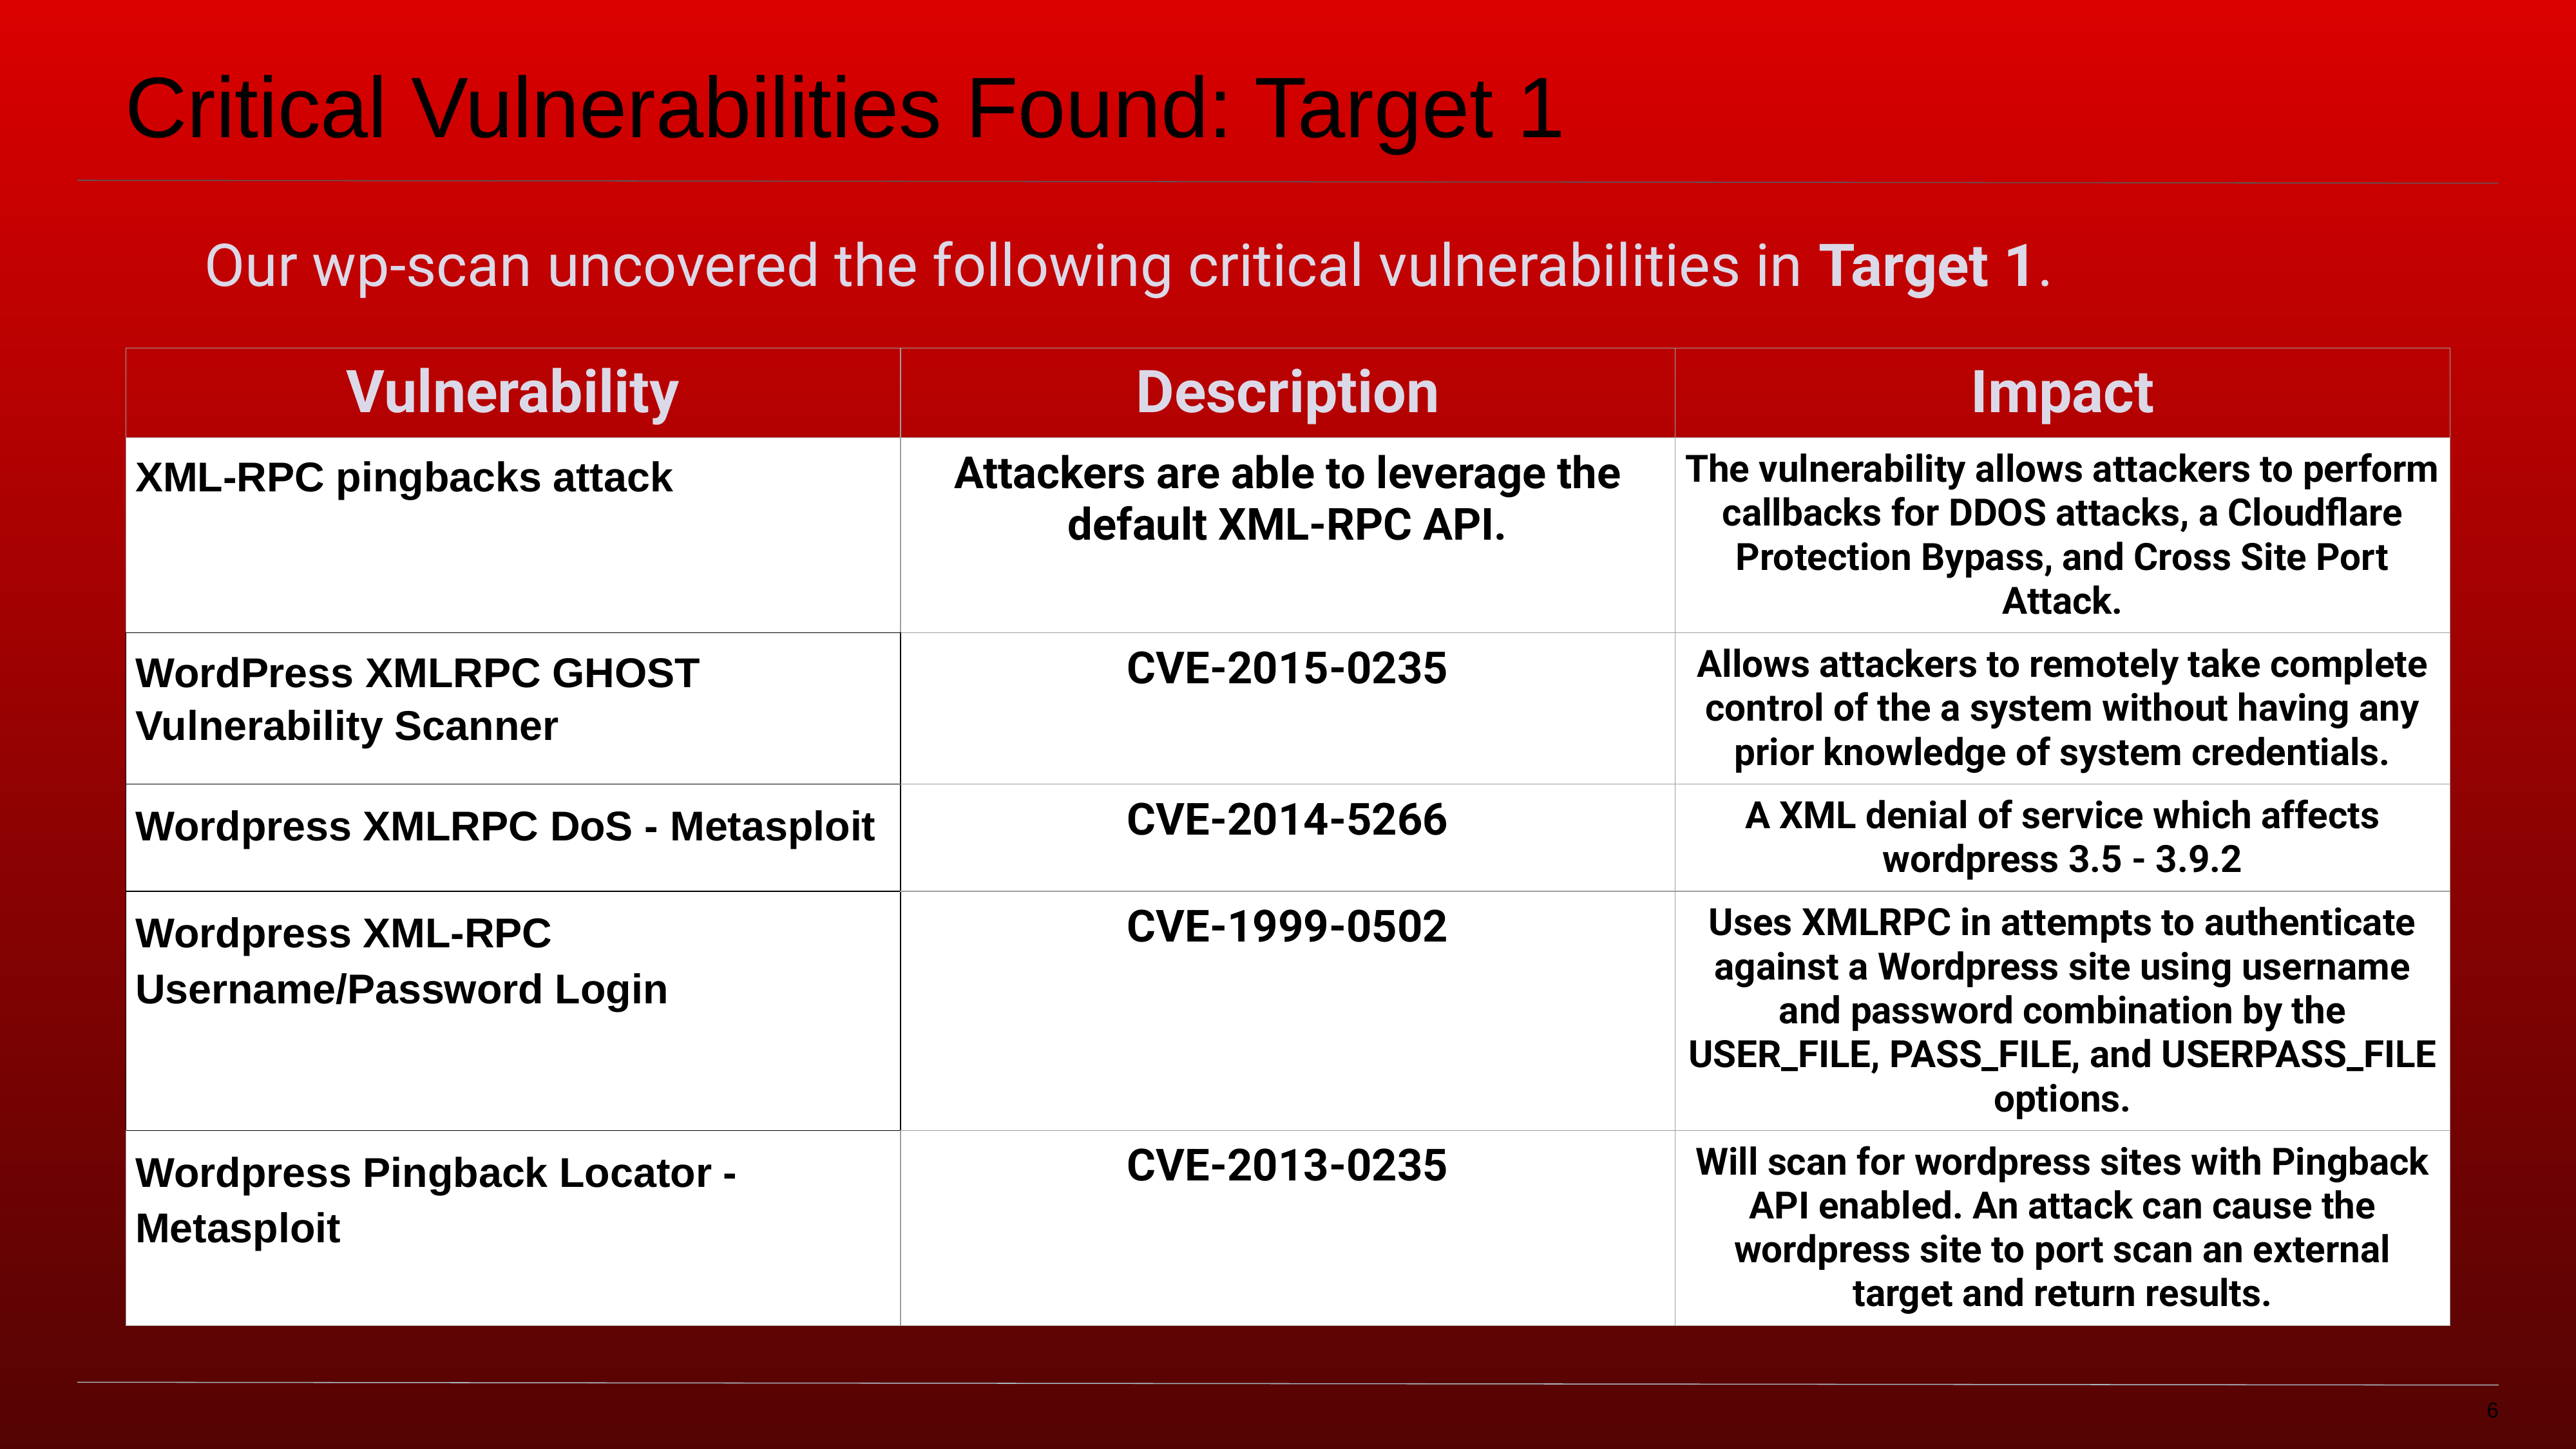

# Critical Vulnerabilities Found: Target 1
Our wp-scan uncovered the following critical vulnerabilities in Target 1.

| Vulnerability | Description | Impact |
| --- | --- | --- |
| XML-RPC pingbacks attack | Attackers are able to leverage the default XML-RPC API. | The vulnerability allows attackers to perform callbacks for DDOS attacks, a Cloudflare Protection Bypass, and Cross Site Port Attack. |
| WordPress XMLRPC GHOST Vulnerability Scanner | CVE-2015-0235 | Allows attackers to remotely take complete control of the a system without having any prior knowledge of system credentials. |
| Wordpress XMLRPC DoS - Metasploit | CVE-2014-5266 | A XML denial of service which affects wordpress 3.5 - 3.9.2 |
| Wordpress XML-RPC Username/Password Login | CVE-1999-0502 | Uses XMLRPC in attempts to authenticate against a Wordpress site using username and password combination by the USER\_FILE, PASS\_FILE, and USERPASS\_FILE options. |
| Wordpress Pingback Locator - Metasploit | CVE-2013-0235 | Will scan for wordpress sites with Pingback API enabled. An attack can cause the wordpress site to port scan an external target and return results. |
6